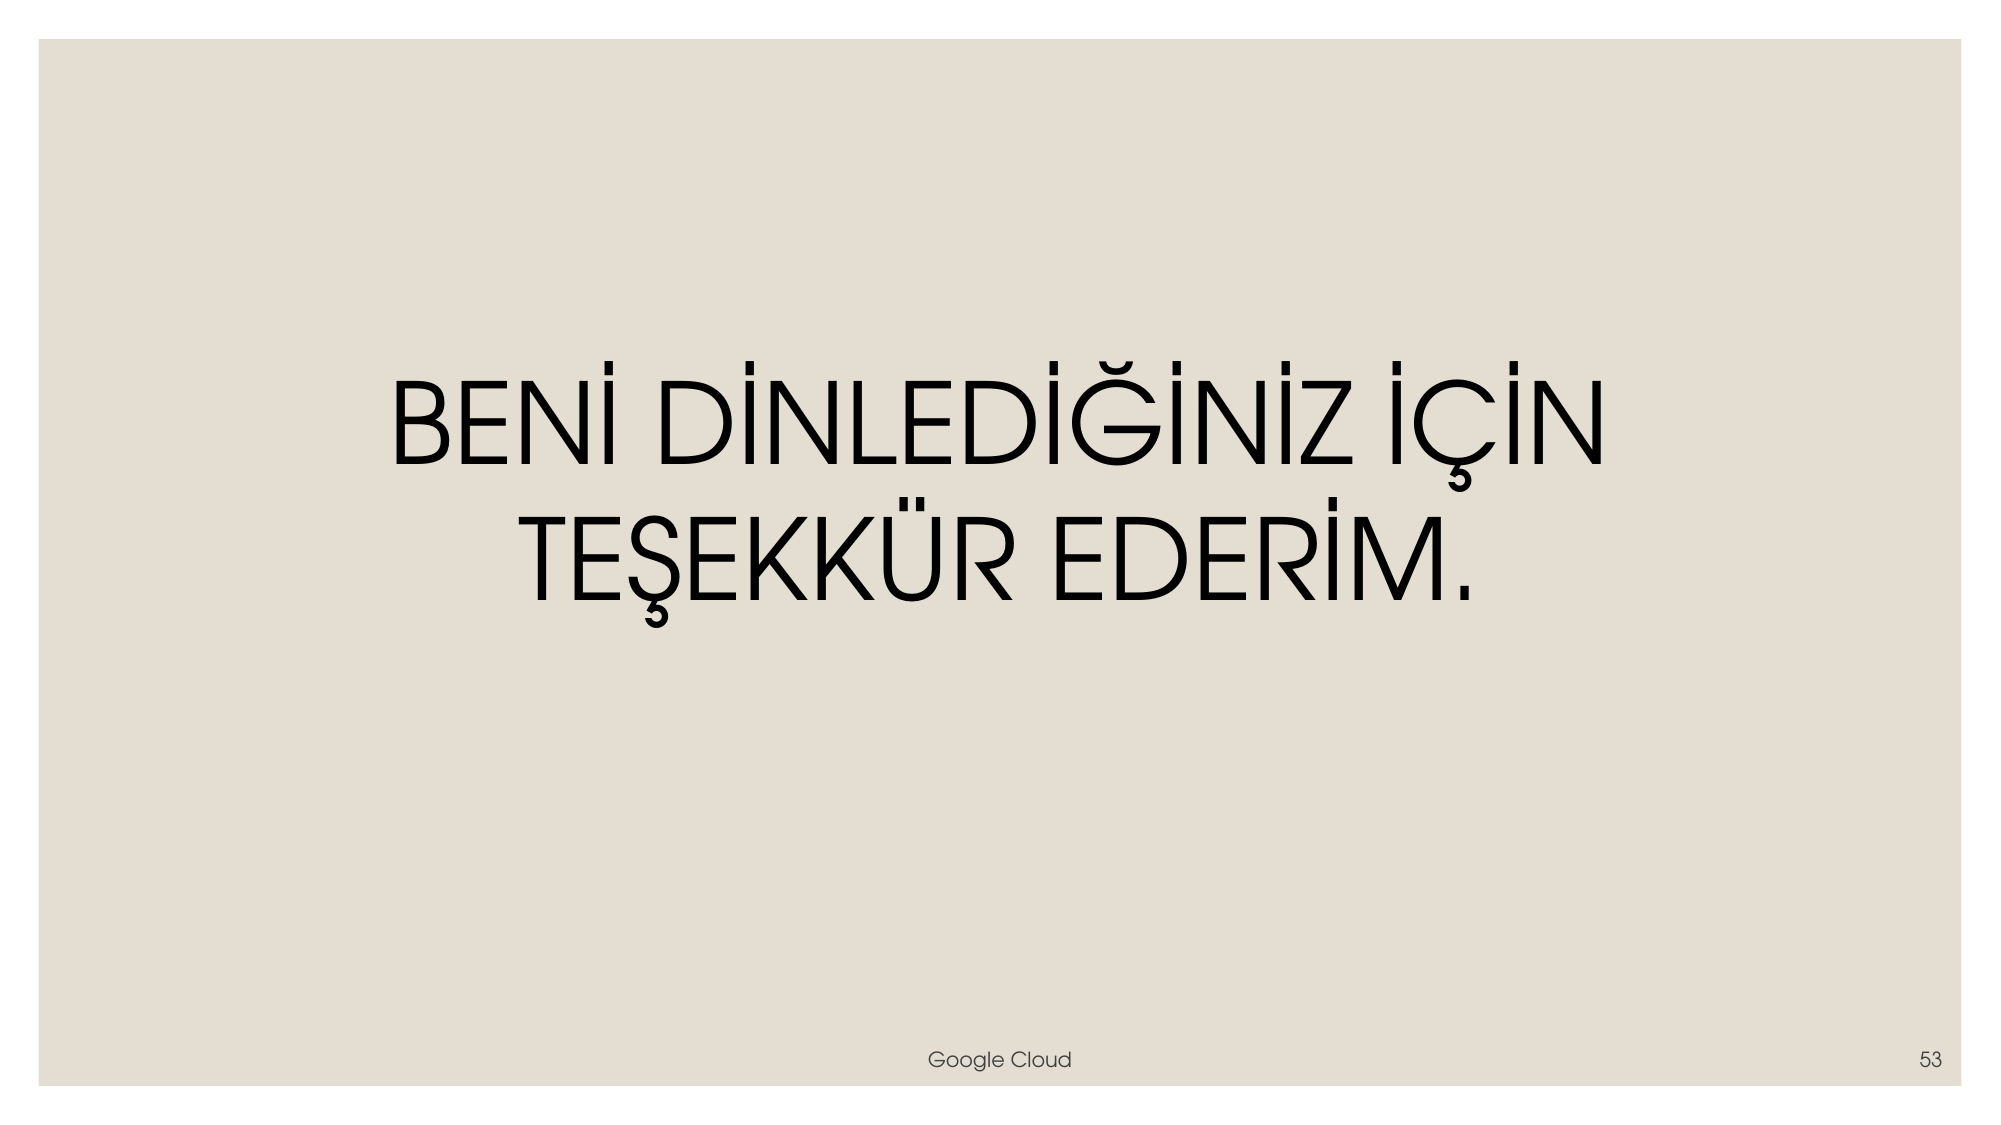

BENİ DİNLEDİĞİNİZ İÇİN TEŞEKKÜR EDERİM.
Google Cloud
53